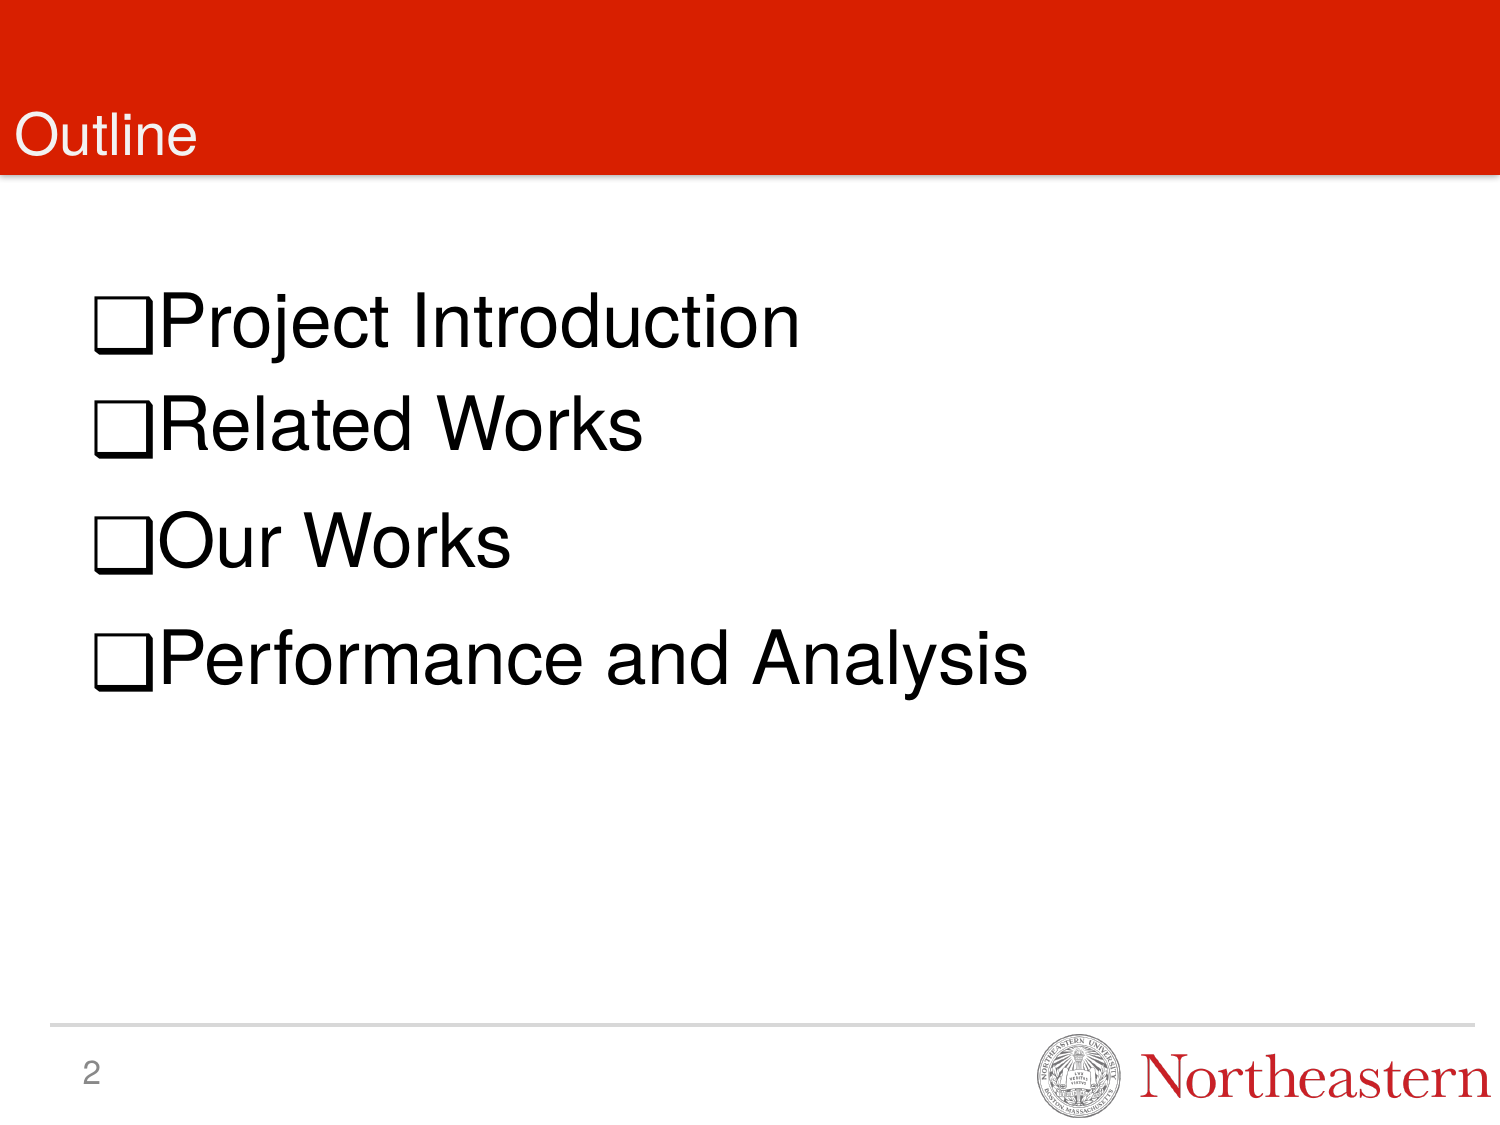

# Outline
Project Introduction
Related Works
Our Works
Performance and Analysis
2